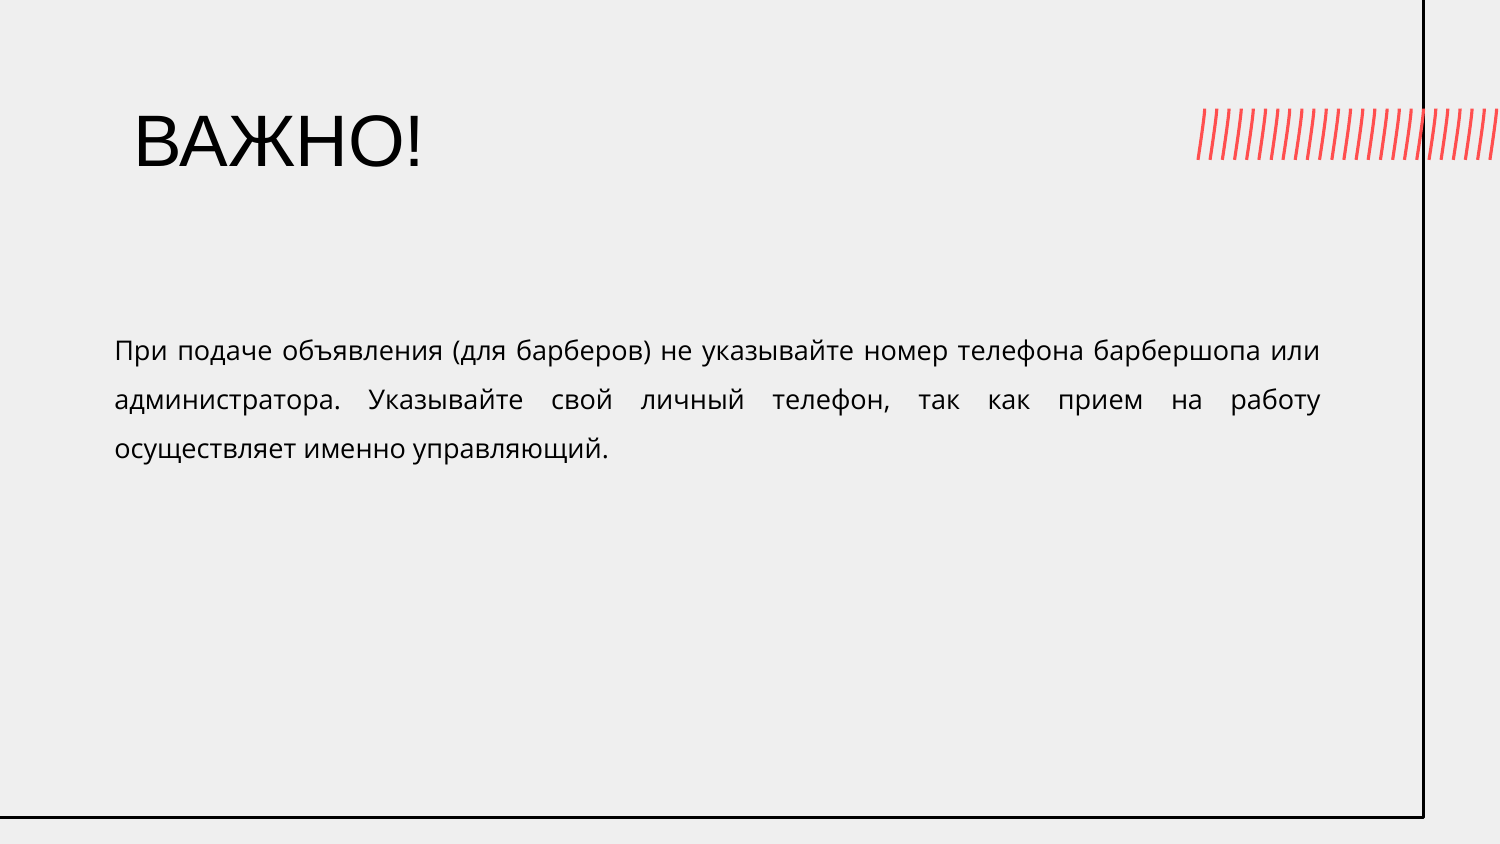

# ВАЖНО!
При подаче объявления (для барберов) не указывайте номер телефона барбершопа или администратора. Указывайте свой личный телефон, так как прием на работу осуществляет именно управляющий.